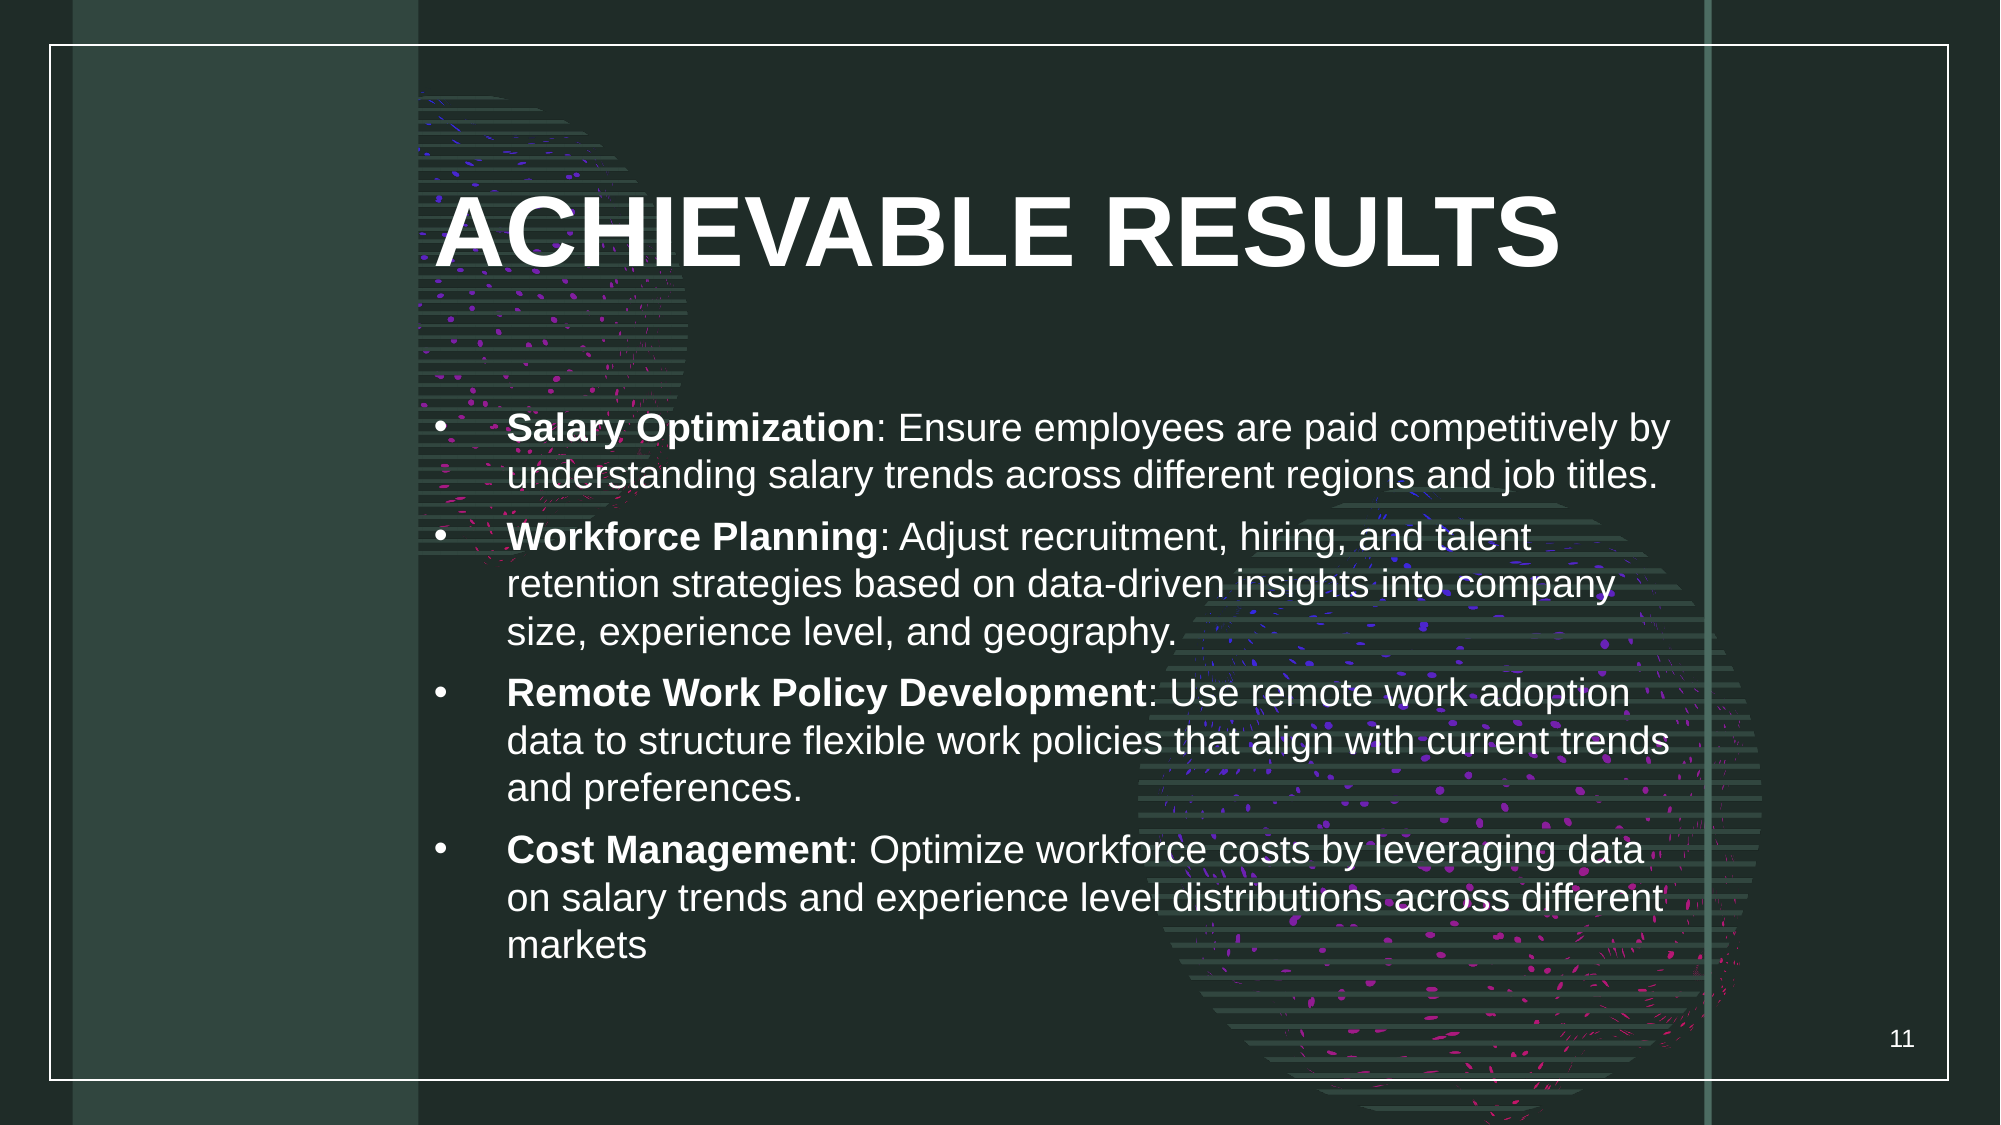

# ACHIEVABLE RESULTS
Salary Optimization: Ensure employees are paid competitively by understanding salary trends across different regions and job titles.
Workforce Planning: Adjust recruitment, hiring, and talent retention strategies based on data-driven insights into company size, experience level, and geography.
Remote Work Policy Development: Use remote work adoption data to structure flexible work policies that align with current trends and preferences.
Cost Management: Optimize workforce costs by leveraging data on salary trends and experience level distributions across different markets
11